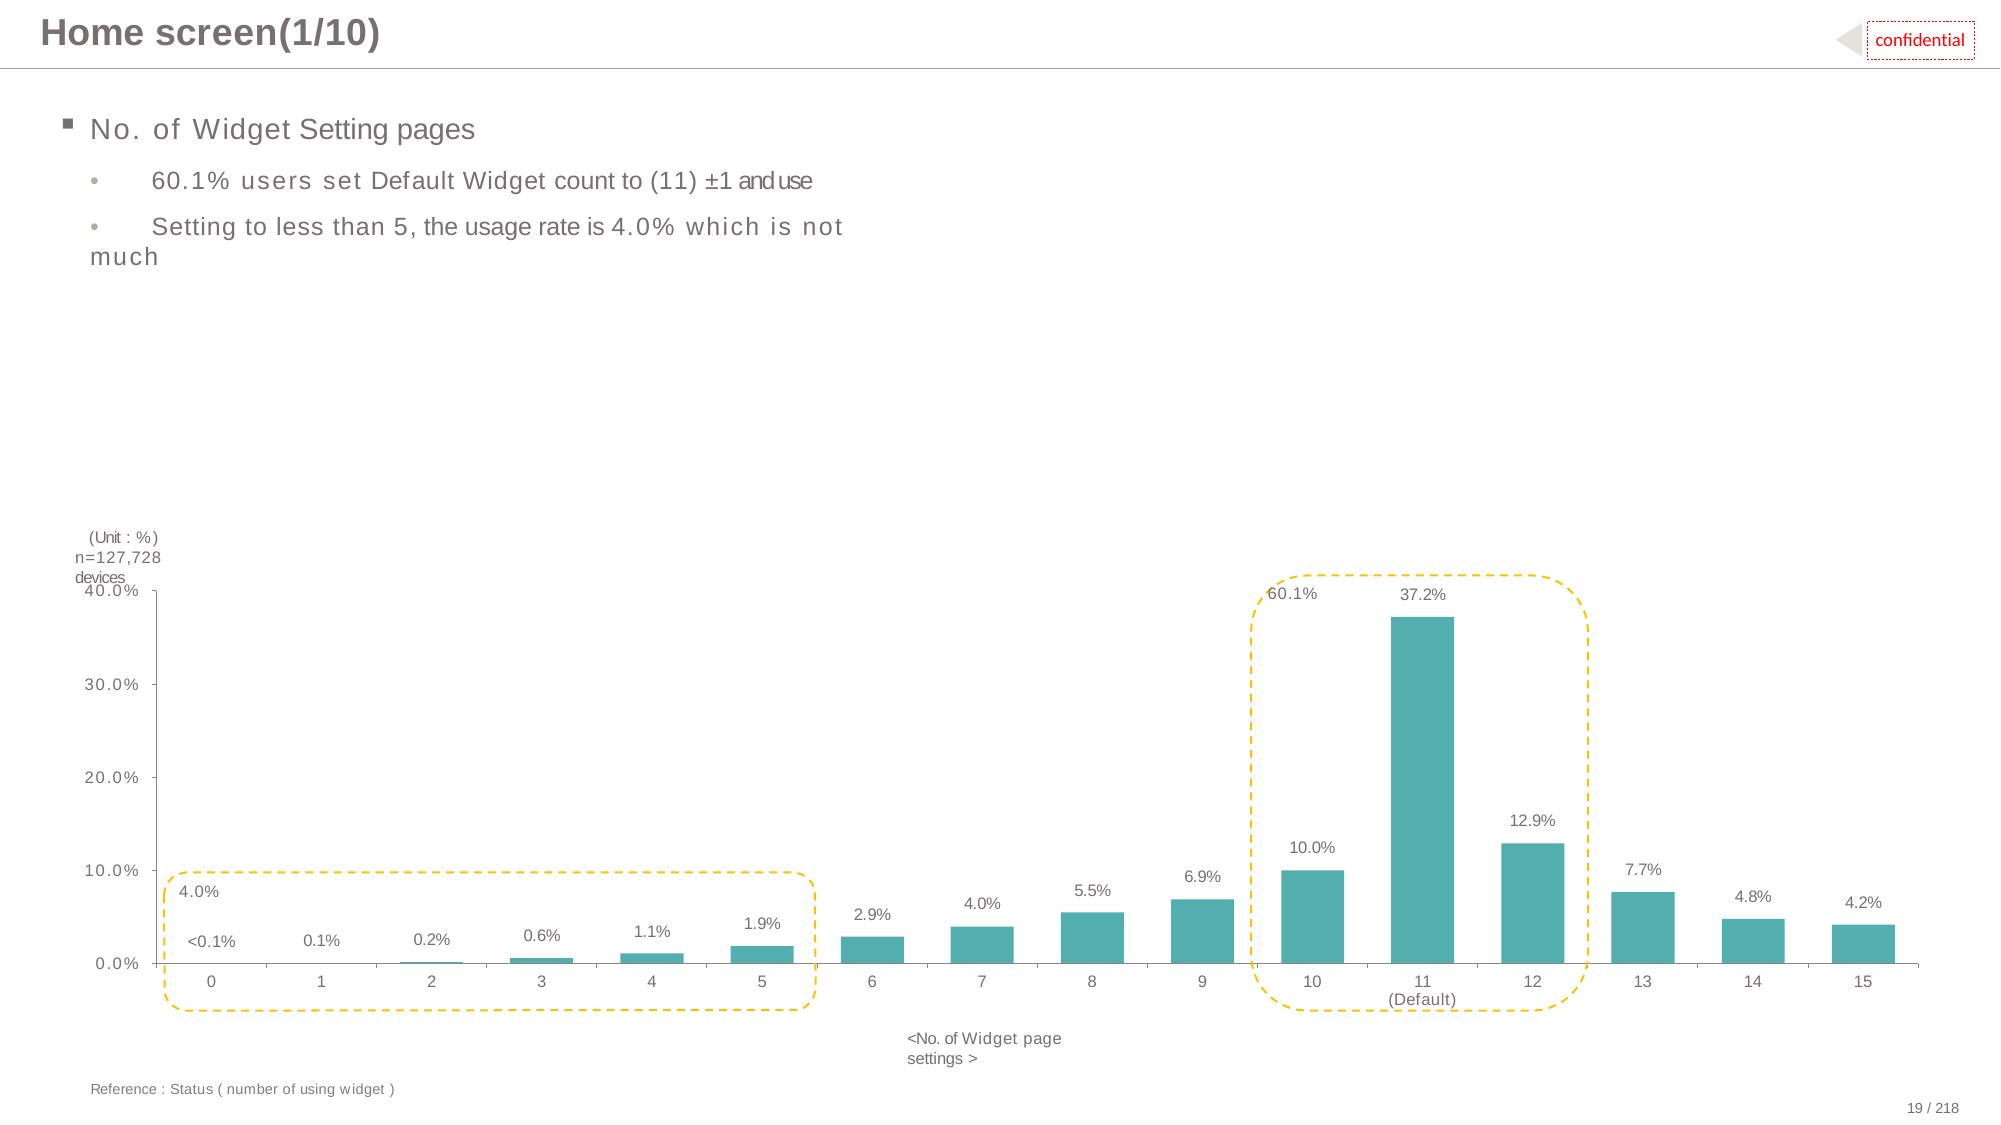

# Home screen(1/10)

confidential
No. of Widget Setting pages

•	60.1% users set Default Widget count to (11) ±1 and use

•	Setting to less than 5, the usage rate is 4.0% which is not much
(Unit : %) n=127,728 devices

40.0%
60.1%
37.2%

30.0%

20.0%

12.9%
10.0%

7.7%
10.0%
6.9%

5.5%
4.0%
4.8%
4.2%

4.0%

2.9%

1.9%

1.1%

0.6%

0.2%
0.1%
<0.1%

0.0%

0
1
2
3
4
5
6
7
8
9
10
11
(Default)
12
13
14
15
<No. of Widget page settings >
Reference : Status ( number of using widget )
19 / 218